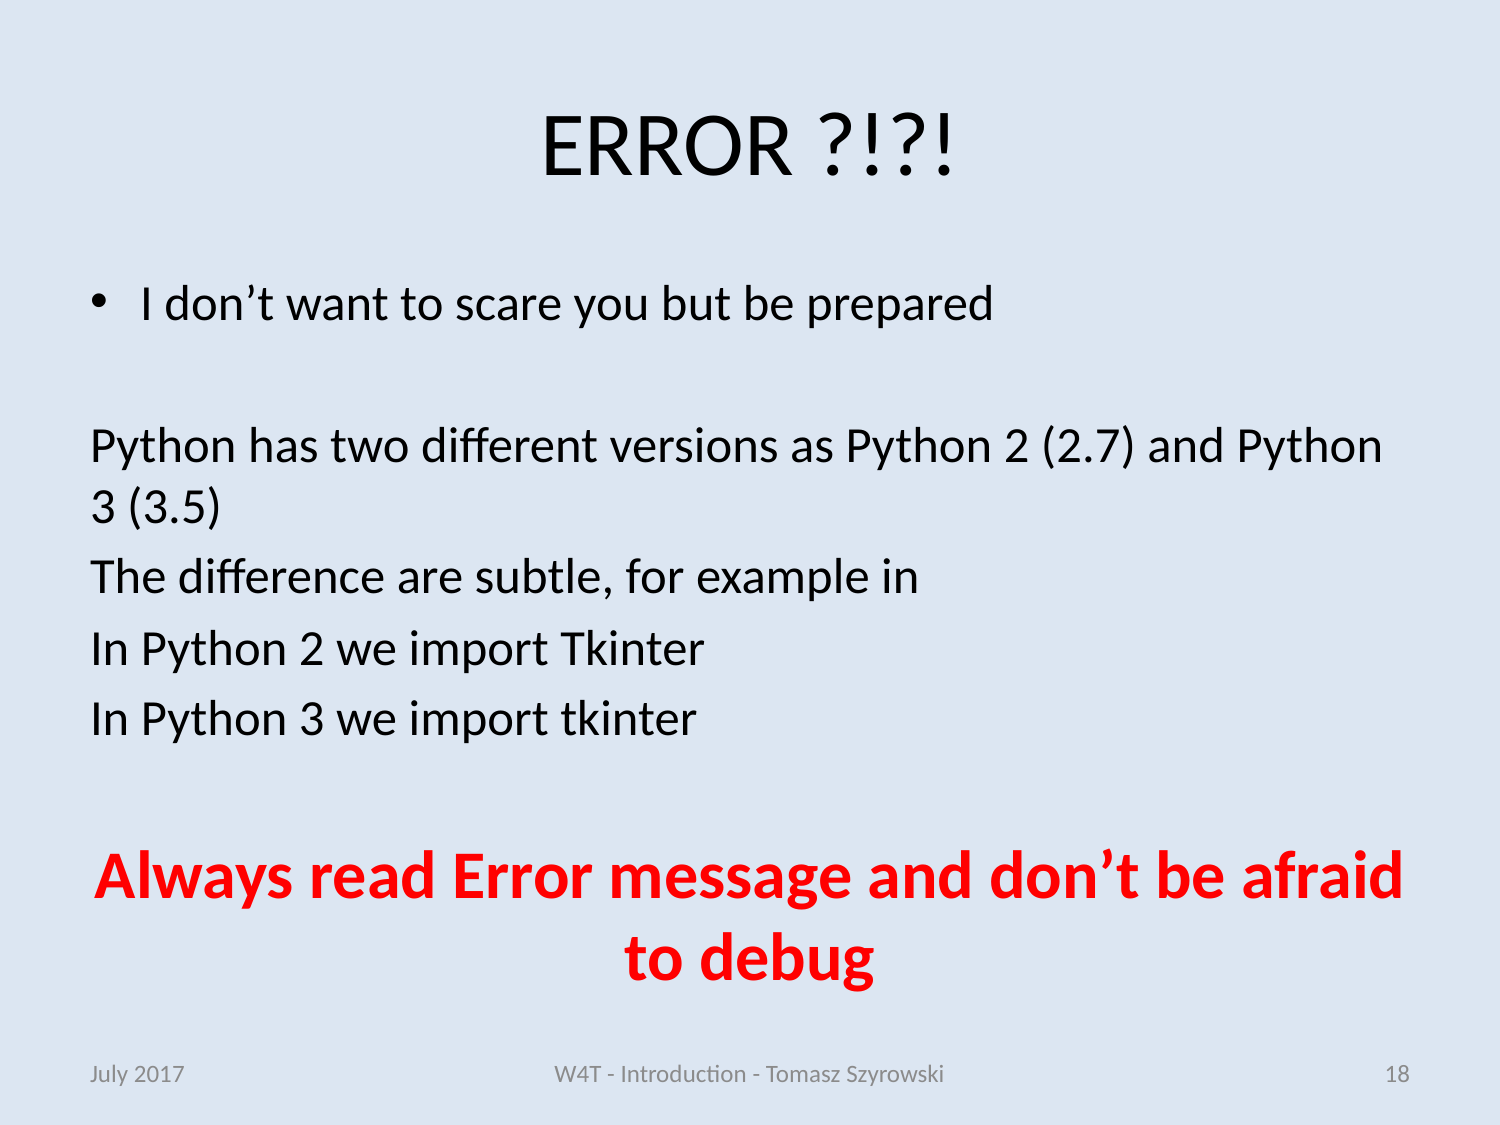

# ERROR ?!?!
I don’t want to scare you but be prepared

Python has two different versions as Python 2 (2.7) and Python 3 (3.5)
The difference are subtle, for example in
In Python 2 we import Tkinter
In Python 3 we import tkinter

Always read Error message and don’t be afraid to debug
July 2017
W4T - Introduction - Tomasz Szyrowski
18